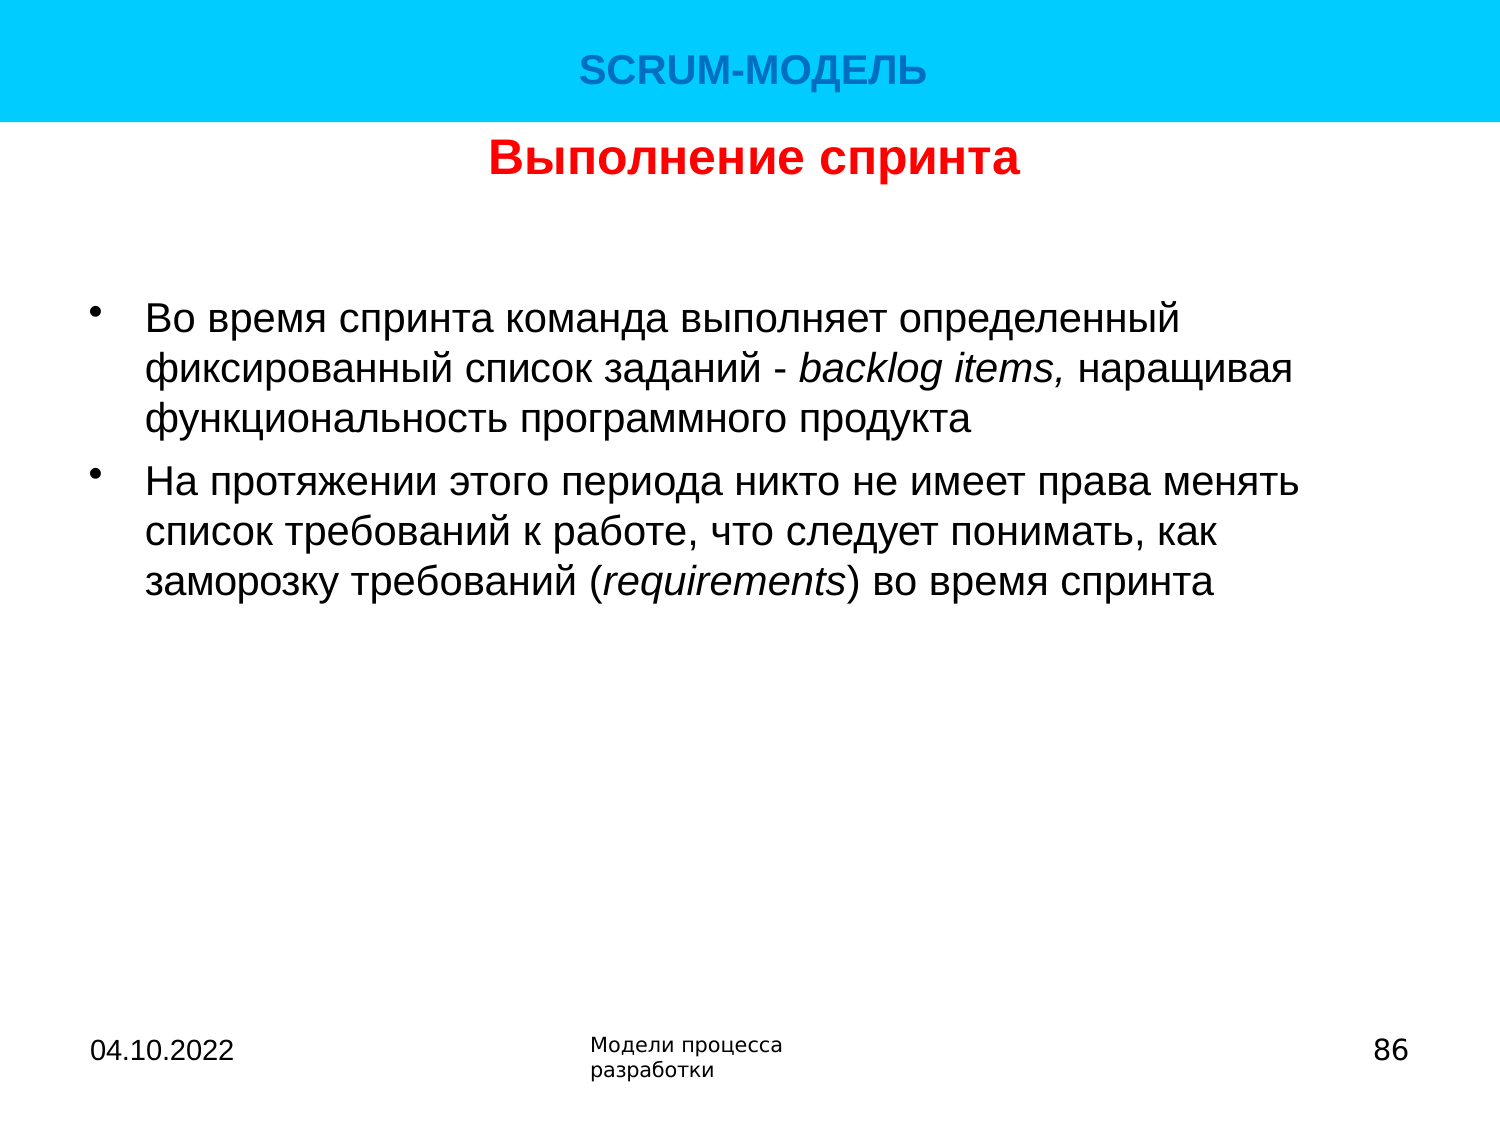

# SCRUM-МОДЕЛЬ
Выполнение спринта

Во время спринта команда выполняет определенный фиксированный список заданий - backlog items, наращивая функциональность программного продукта
На протяжении этого периода никто не имеет права менять список требований к работе, что следует понимать, как заморозку требований (requirements) во время спринта
86
Модели процесса разработки
04.10.2022